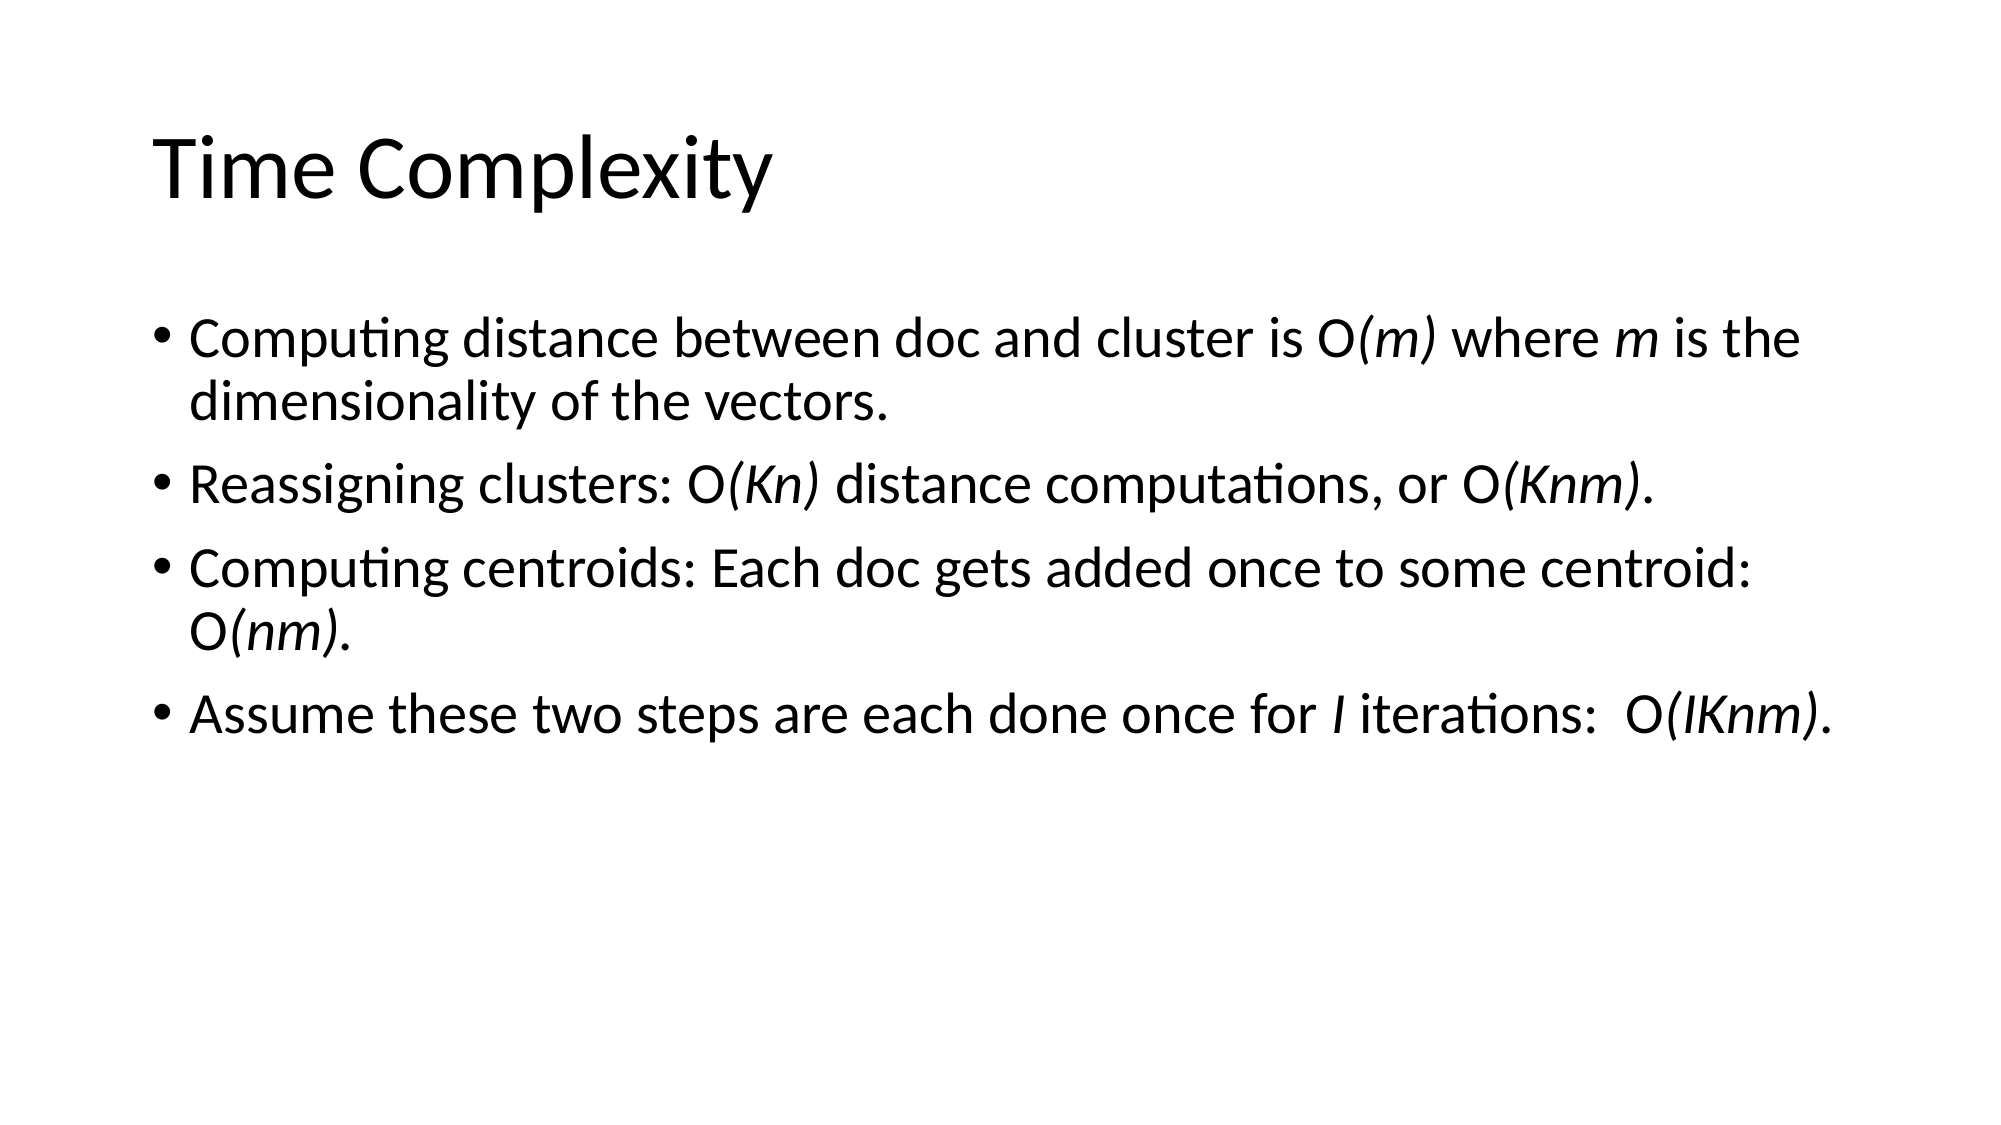

# Time Complexity
Computing distance between doc and cluster is O(m) where m is the dimensionality of the vectors.
Reassigning clusters: O(Kn) distance computations, or O(Knm).
Computing centroids: Each doc gets added once to some centroid: O(nm).
Assume these two steps are each done once for I iterations:  O(IKnm).